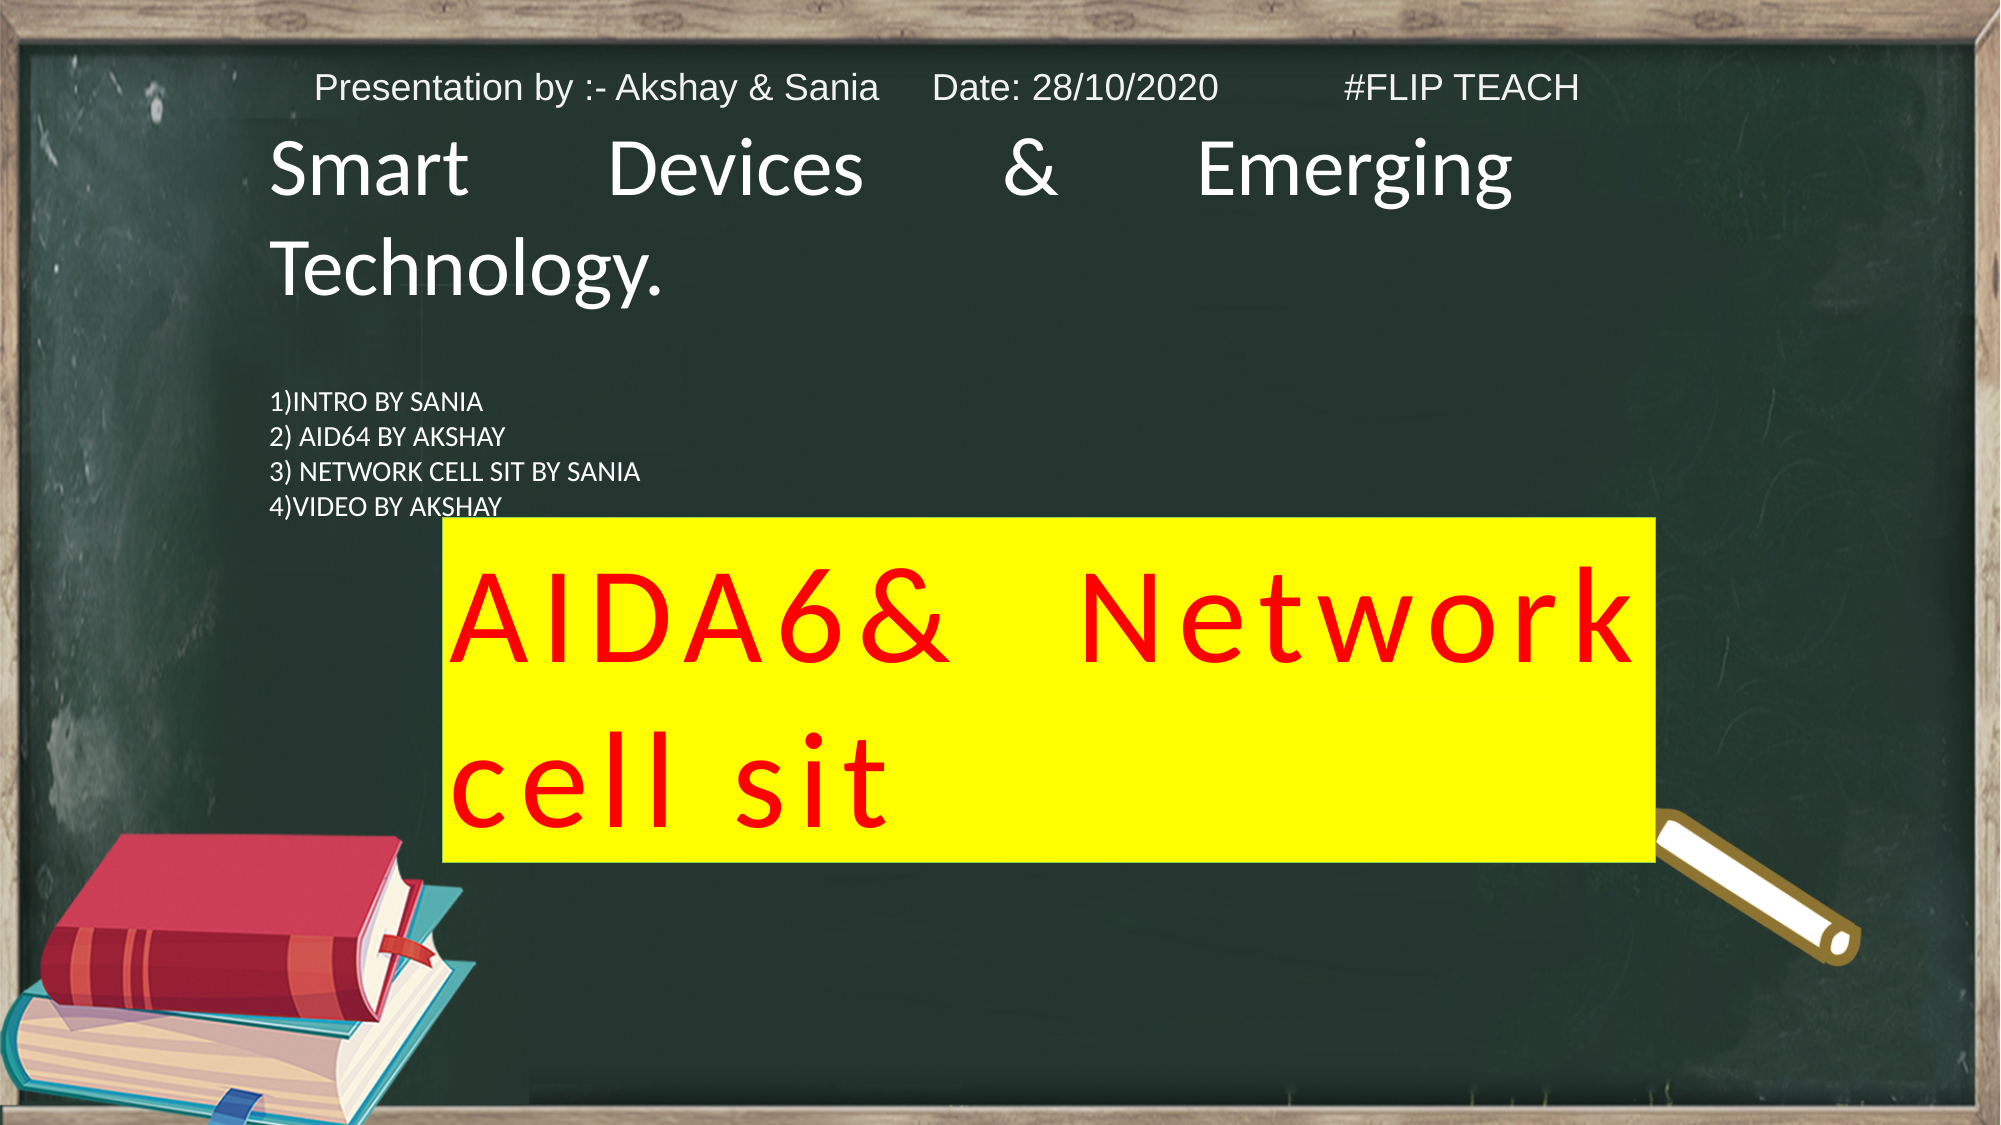

Presentation by :- Akshay & Sania     Date: 28/10/2020            #FLIP TEACH
Smart Devices & Emerging Technology.

1)INTRO BY SANIA
2) AID64 BY AKSHAY
3) NETWORK CELL SIT BY SANIA
4)VIDEO BY AKSHAY

AIDA6& Network cell sit